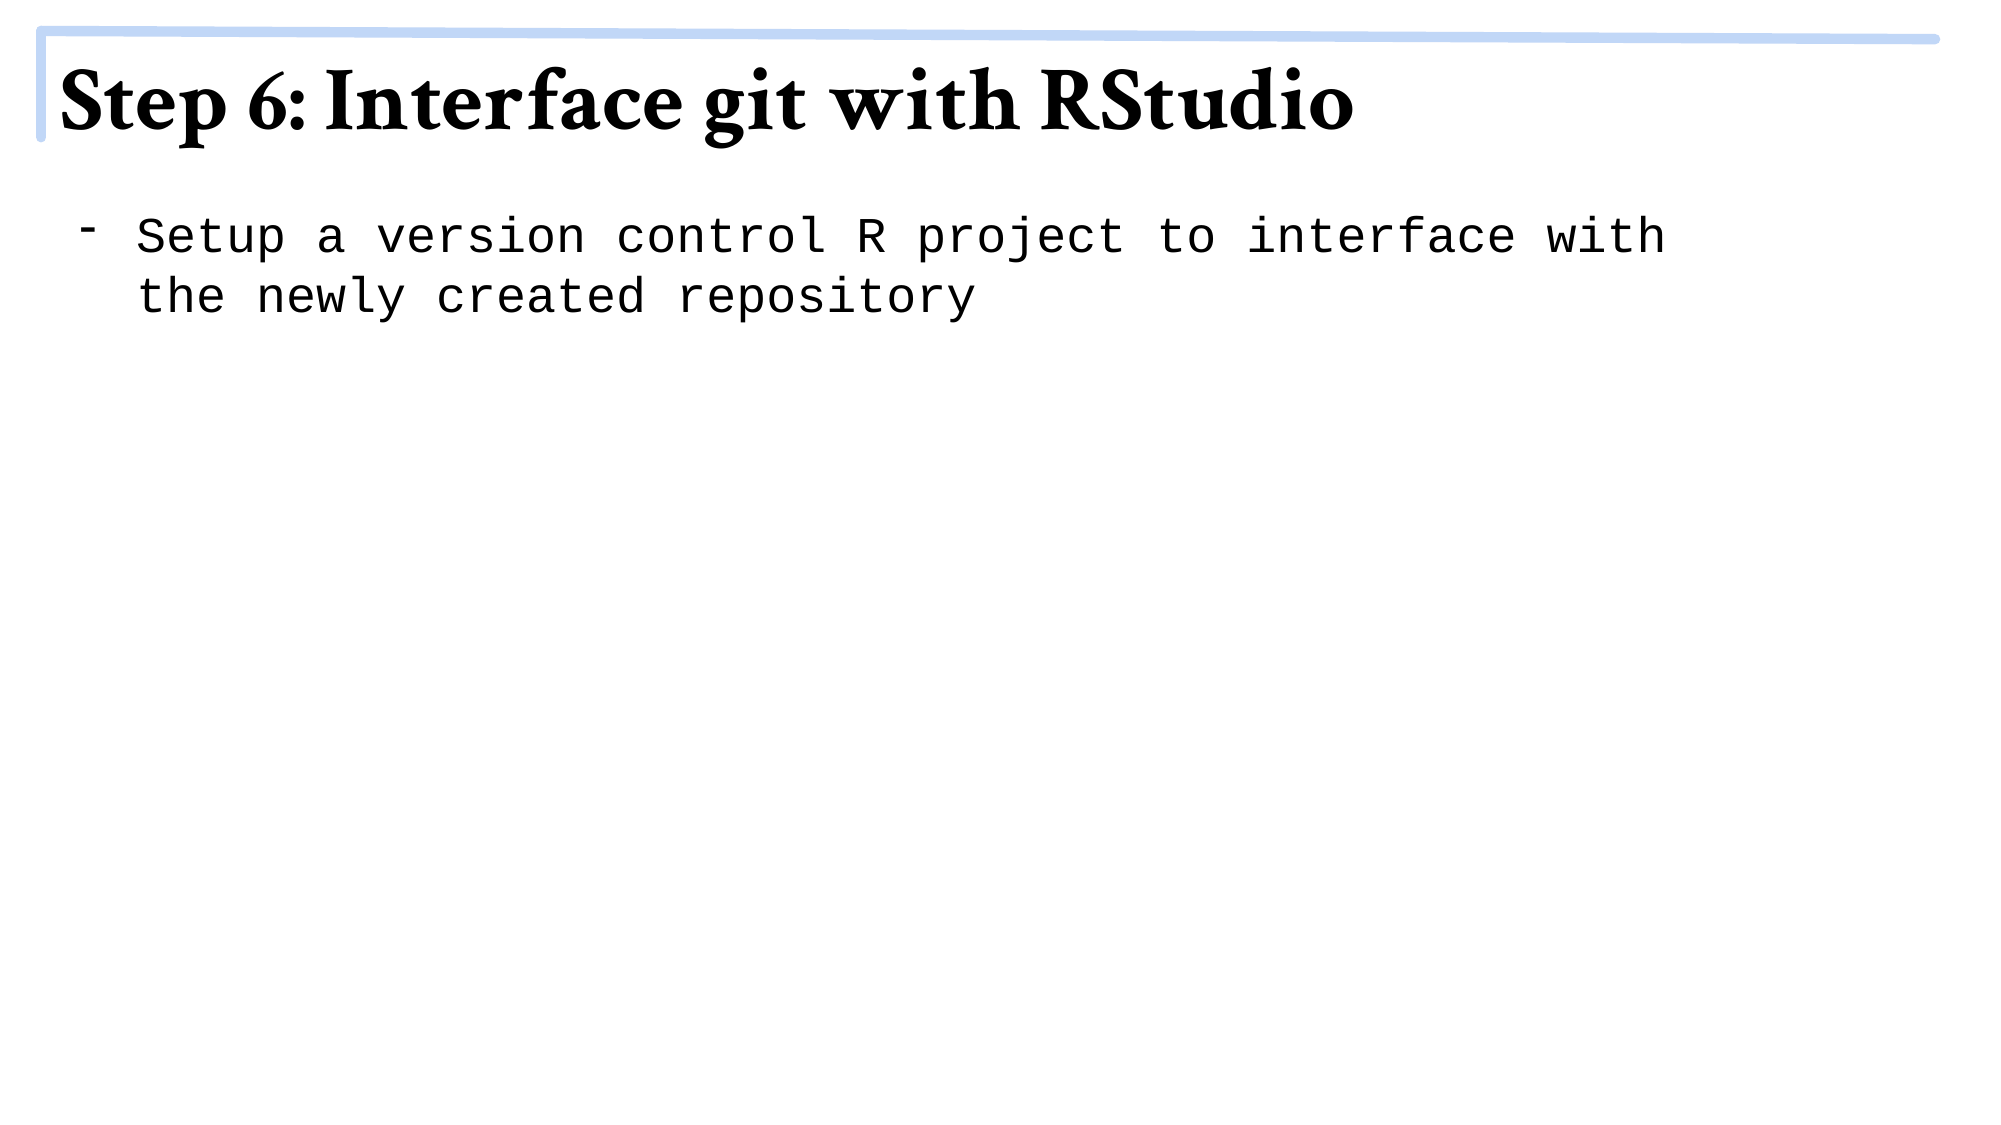

Step 6: Interface git with RStudio
Setup a version control R project to interface with the newly created repository